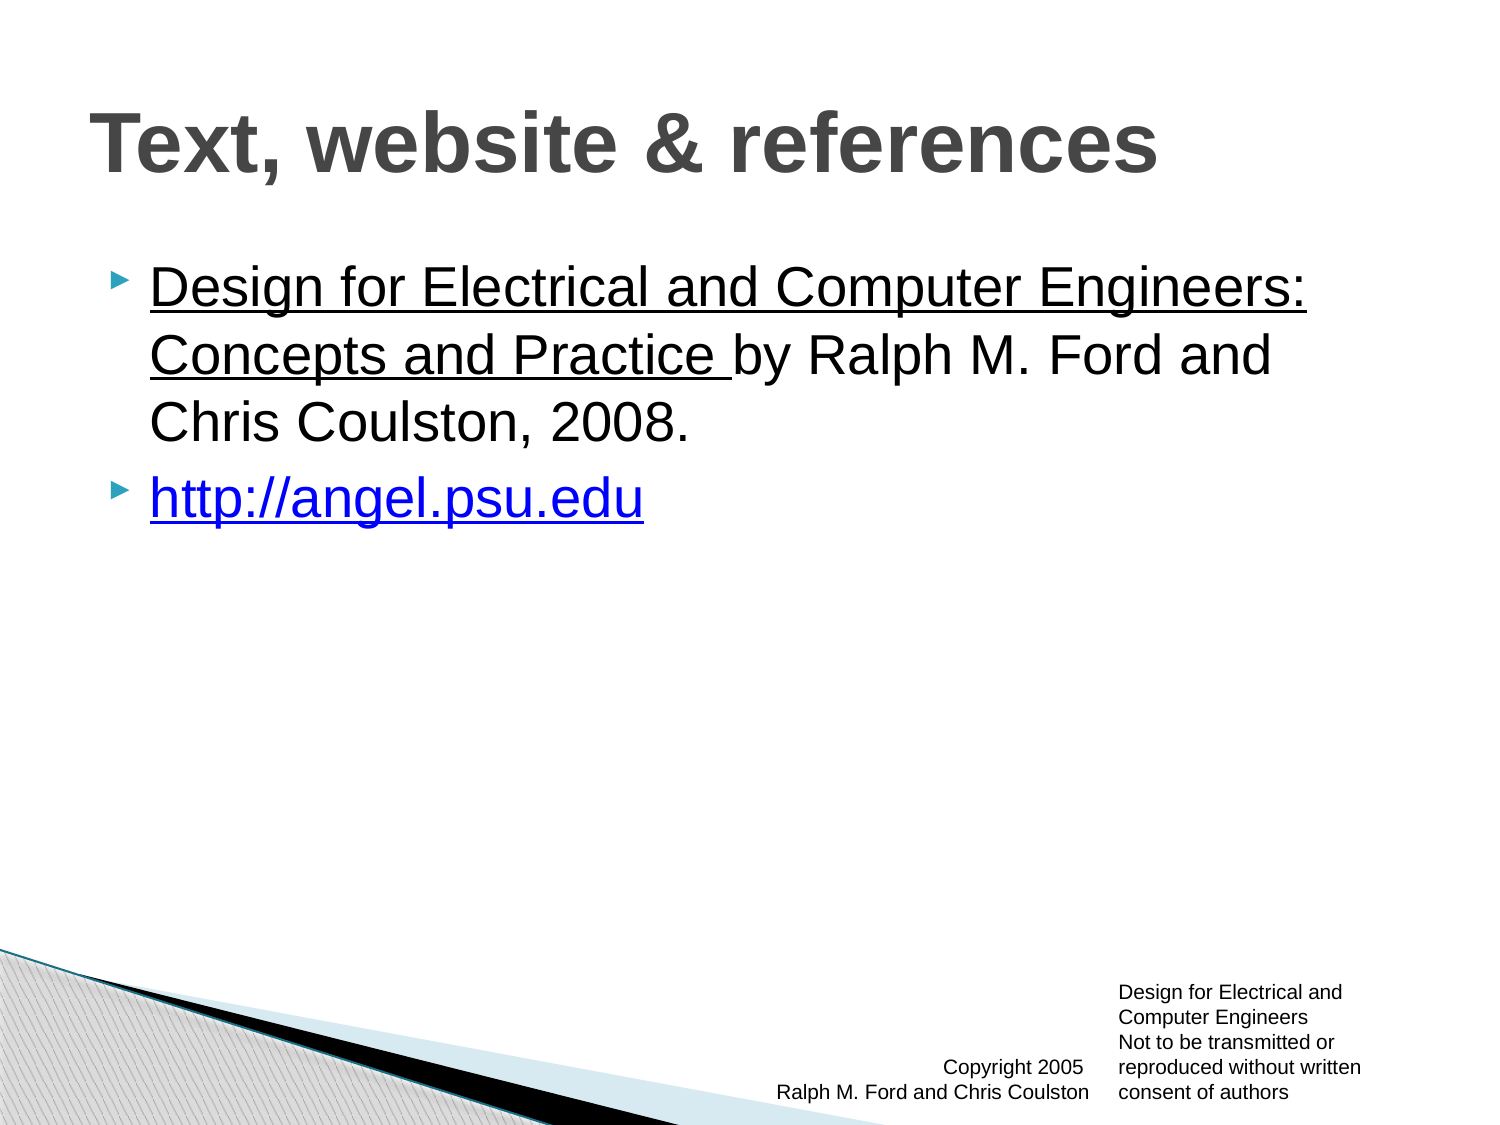

# Text, website & references
Design for Electrical and Computer Engineers: Concepts and Practice by Ralph M. Ford and Chris Coulston, 2008.
http://angel.psu.edu
Copyright 2005
Ralph M. Ford and Chris Coulston

Design for Electrical and Computer Engineers
Not to be transmitted or reproduced without written consent of authors